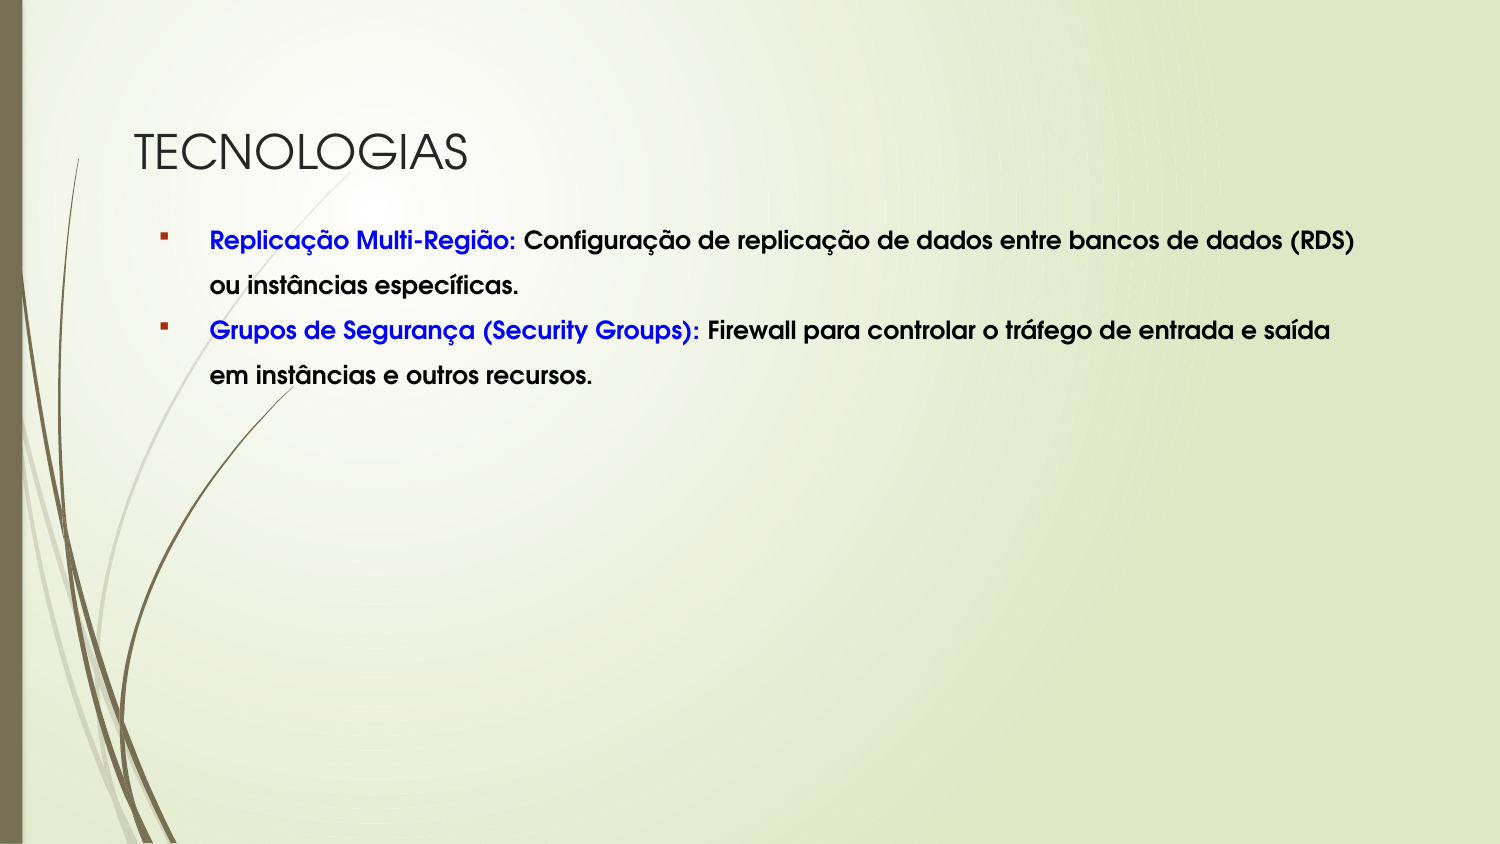

# TECNOLOGIAS
Replicação Multi-Região: Configuração de replicação de dados entre bancos de dados (RDS) ou instâncias específicas.
Grupos de Segurança (Security Groups): Firewall para controlar o tráfego de entrada e saída em instâncias e outros recursos.